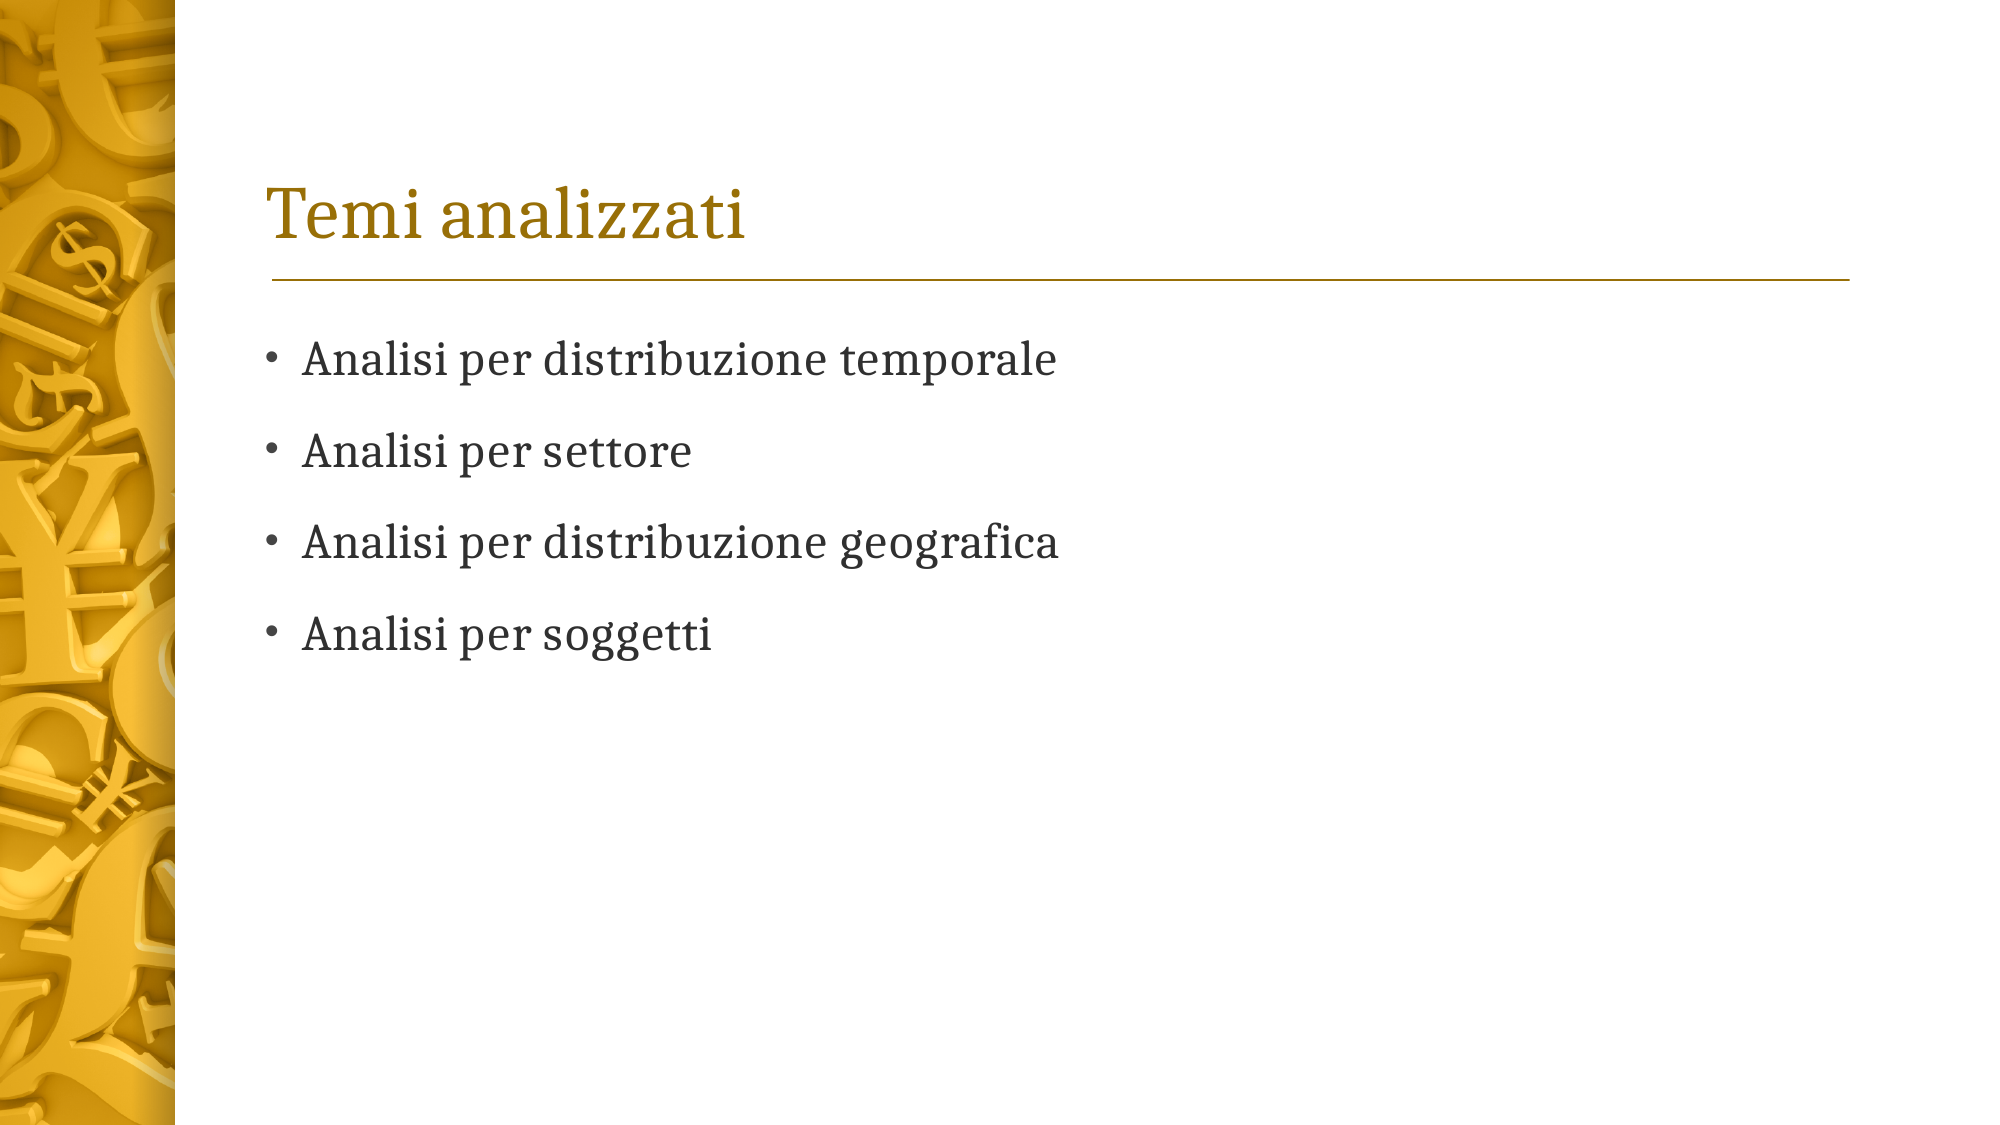

# Temi analizzati
Analisi per distribuzione temporale
Analisi per settore
Analisi per distribuzione geografica
Analisi per soggetti